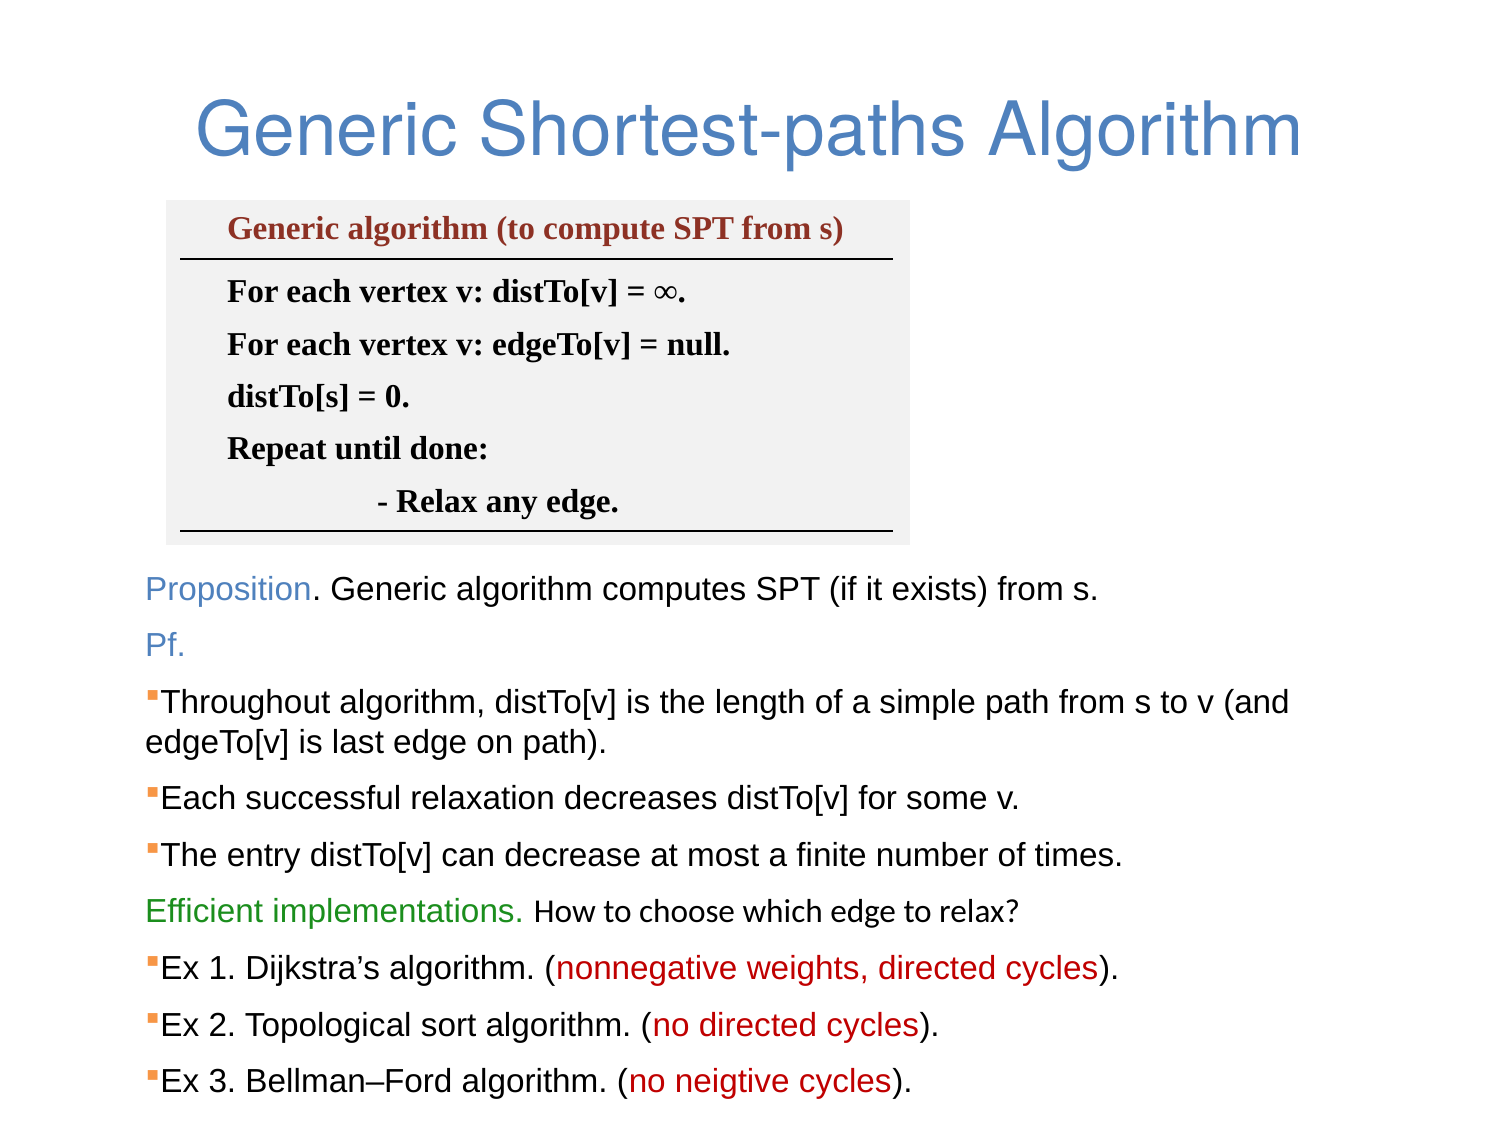

# Generic Shortest-paths Algorithm

Generic algorithm (to compute SPT from s)
For each vertex v: distTo[v] = ∞.
For each vertex v: edgeTo[v] = null.
distTo[s] = 0.
Repeat until done:
	- Relax any edge.
Proposition. Generic algorithm computes SPT (if it exists) from s.
Pf.
Throughout algorithm, distTo[v] is the length of a simple path from s to v (and edgeTo[v] is last edge on path).
Each successful relaxation decreases distTo[v] for some v.
The entry distTo[v] can decrease at most a finite number of times.
Efficient implementations. How to choose which edge to relax?
Ex 1. Dijkstra’s algorithm. (nonnegative weights, directed cycles).
Ex 2. Topological sort algorithm. (no directed cycles).
Ex 3. Bellman–Ford algorithm. (no neigtive cycles).